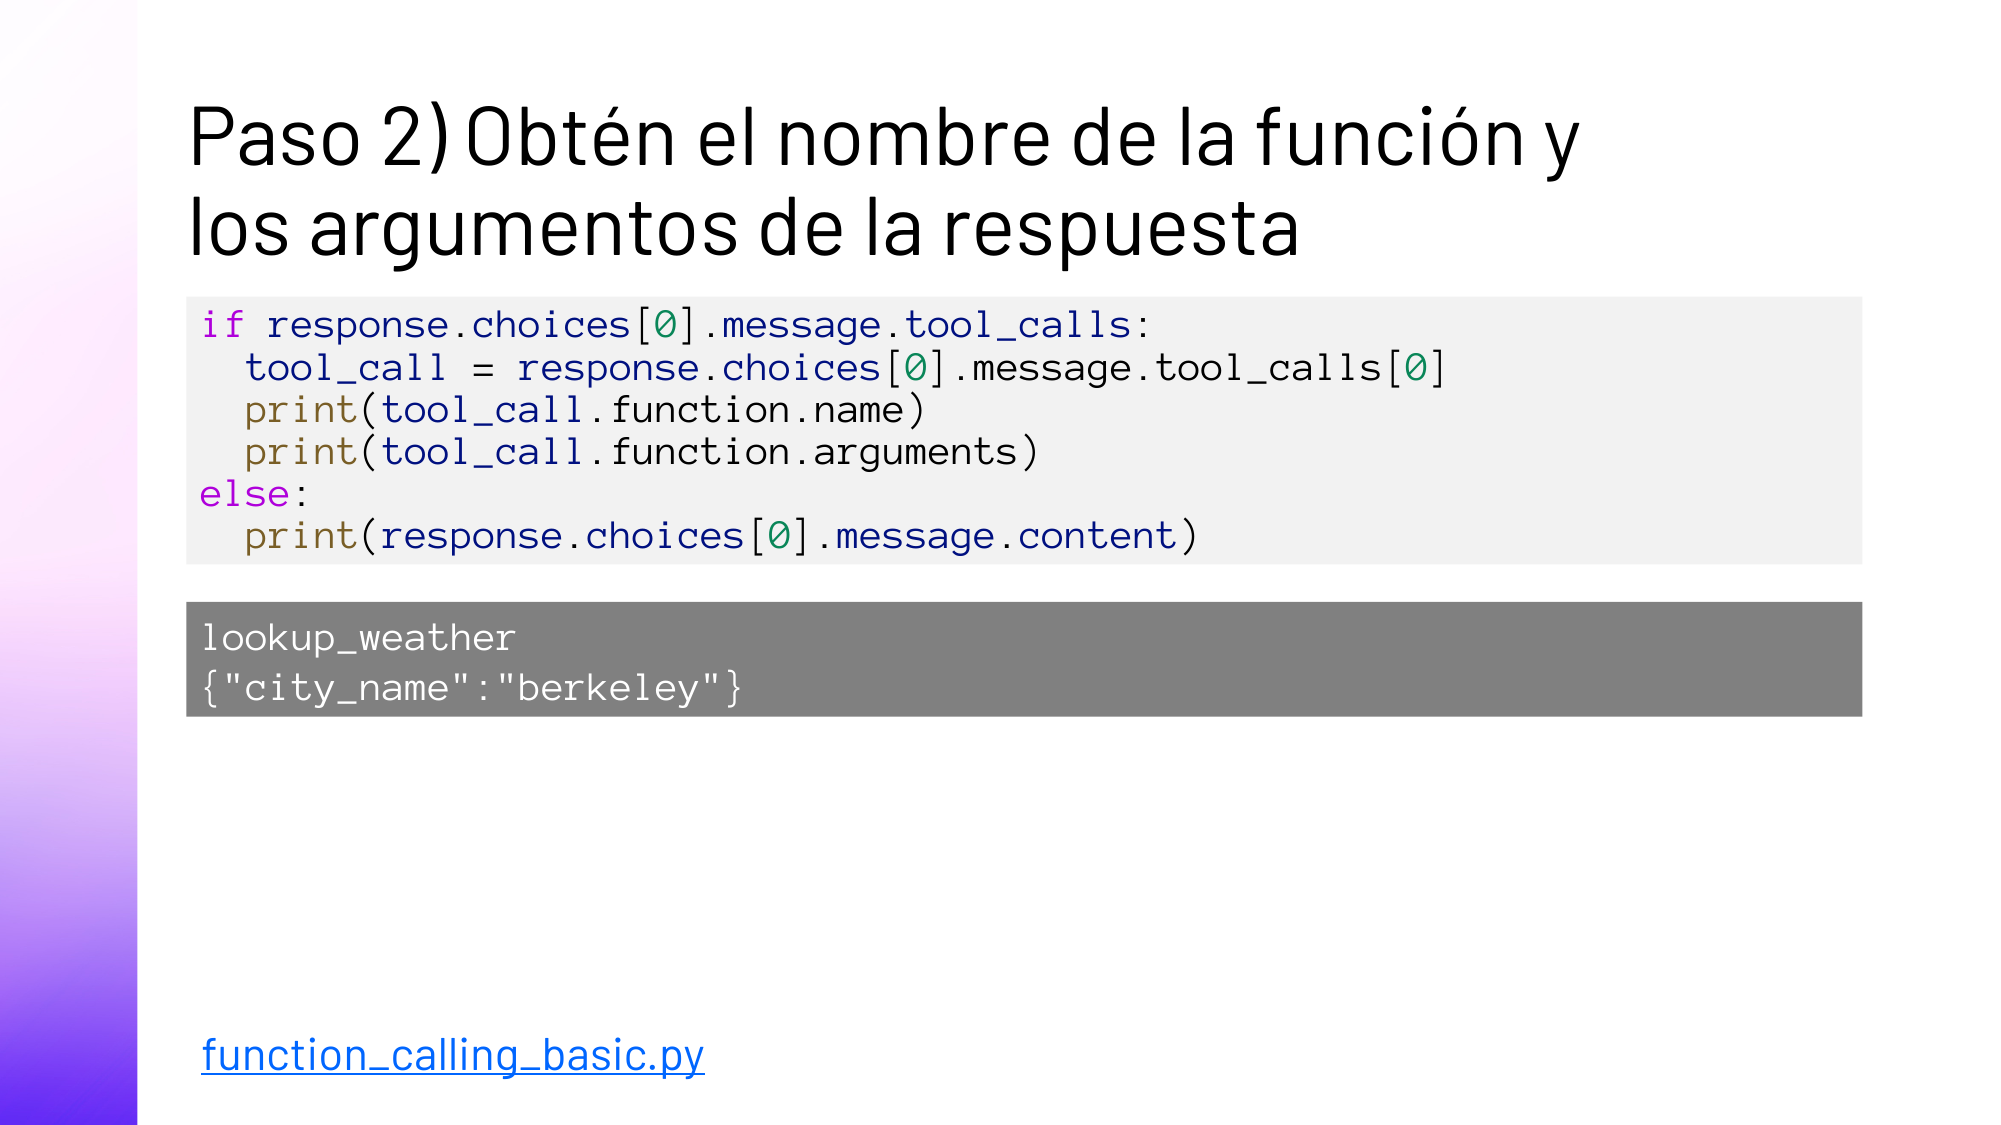

# Paso 2) Obtén el nombre de la función y los argumentos de la respuesta
if response.choices[0].message.tool_calls:
  tool_call = response.choices[0].message.tool_calls[0]
  print(tool_call.function.name)
  print(tool_call.function.arguments)
else:
  print(response.choices[0].message.content)
lookup_weather
{"city_name":"berkeley"}
function_calling_basic.py